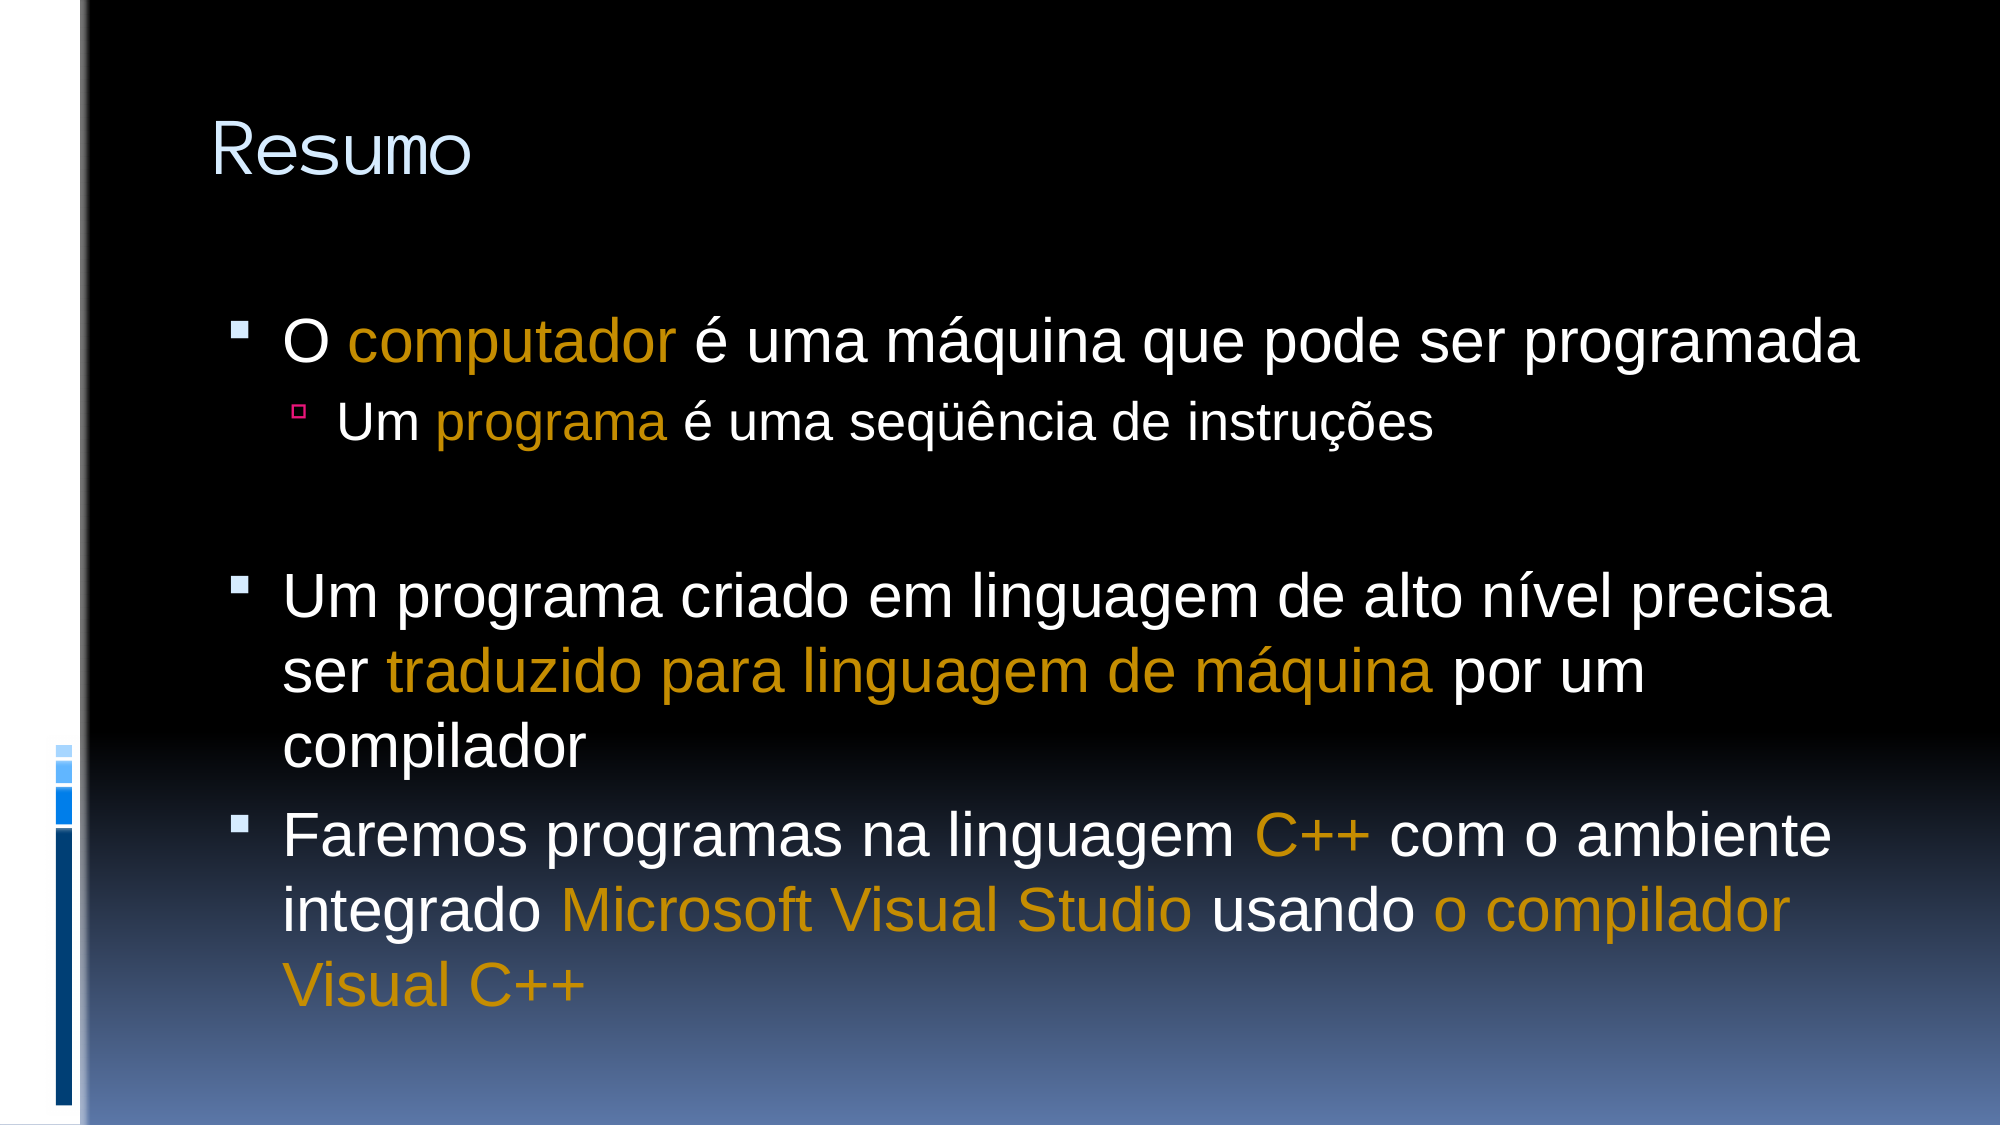

# Resumo
O computador é uma máquina que pode ser programada
Um programa é uma seqüência de instruções

Um programa criado em linguagem de alto nível precisa ser traduzido para linguagem de máquina por um compilador
Faremos programas na linguagem C++ com o ambiente integrado Microsoft Visual Studio usando o compilador
Visual C++